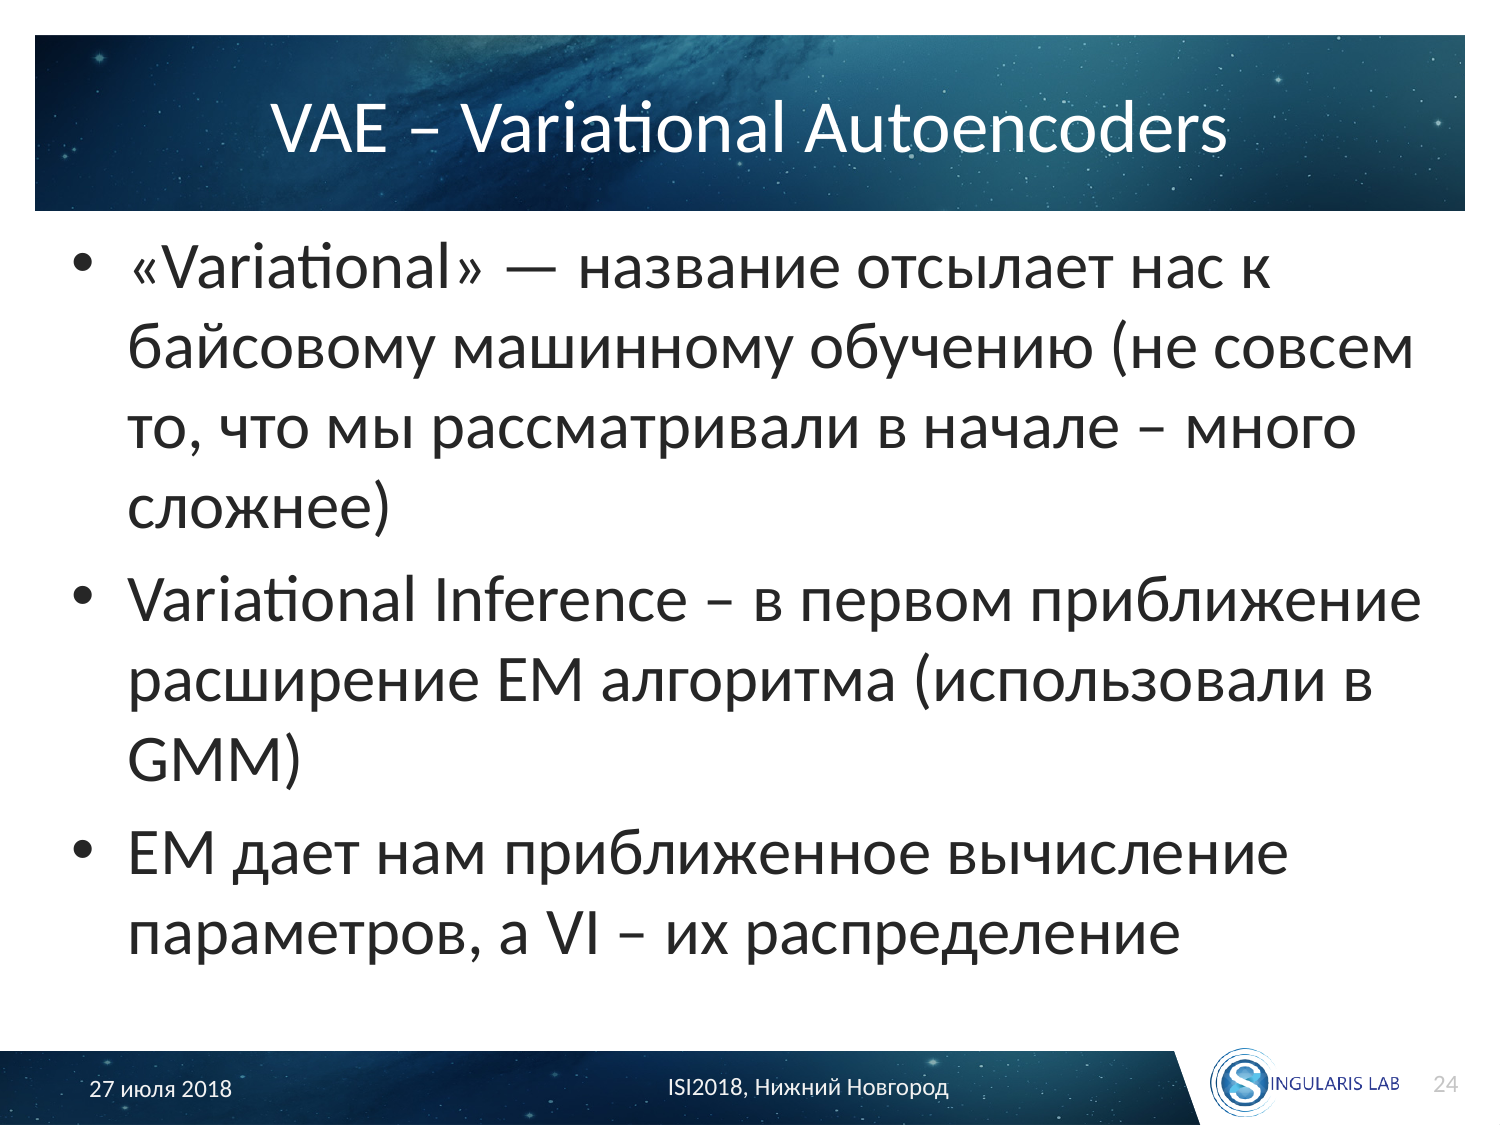

# VAE – Variational Autoencoders
«Variational» — название отсылает нас к байсовому машинному обучению (не совсем то, что мы рассматривали в начале – много сложнее)
Variational Inference – в первом приближение расширение EM алгоритма (использовали в GMM)
EM дает нам приближенное вычисление параметров, а VI – их распределение
24
ISI2018, Нижний Новгород
27 июля 2018